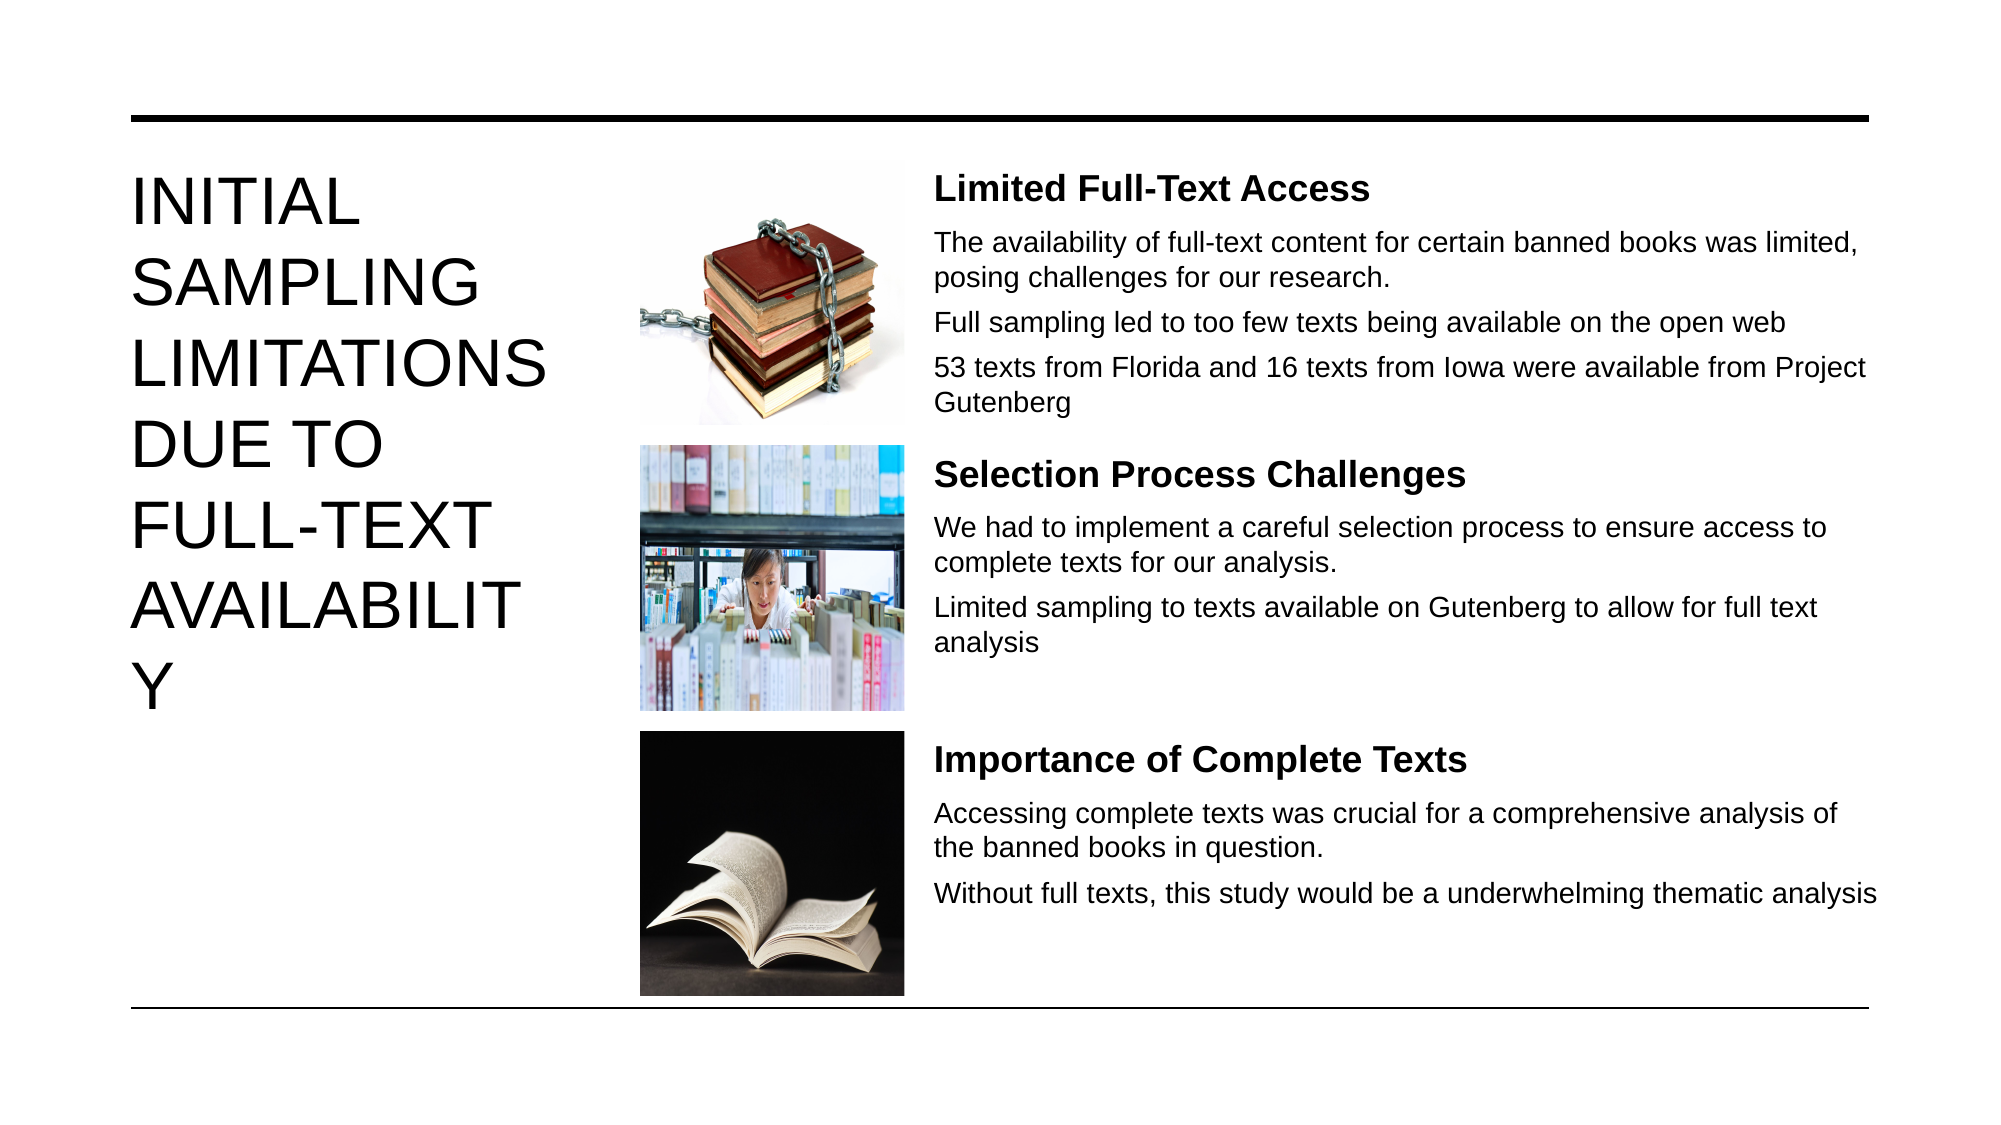

# Initial sampling limitations due to full-text availability
Limited Full-Text Access
The availability of full-text content for certain banned books was limited, posing challenges for our research.
Full sampling led to too few texts being available on the open web
53 texts from Florida and 16 texts from Iowa were available from Project Gutenberg
Selection Process Challenges
We had to implement a careful selection process to ensure access to complete texts for our analysis.
Limited sampling to texts available on Gutenberg to allow for full text analysis
Importance of Complete Texts
Accessing complete texts was crucial for a comprehensive analysis of the banned books in question.
Without full texts, this study would be a underwhelming thematic analysis